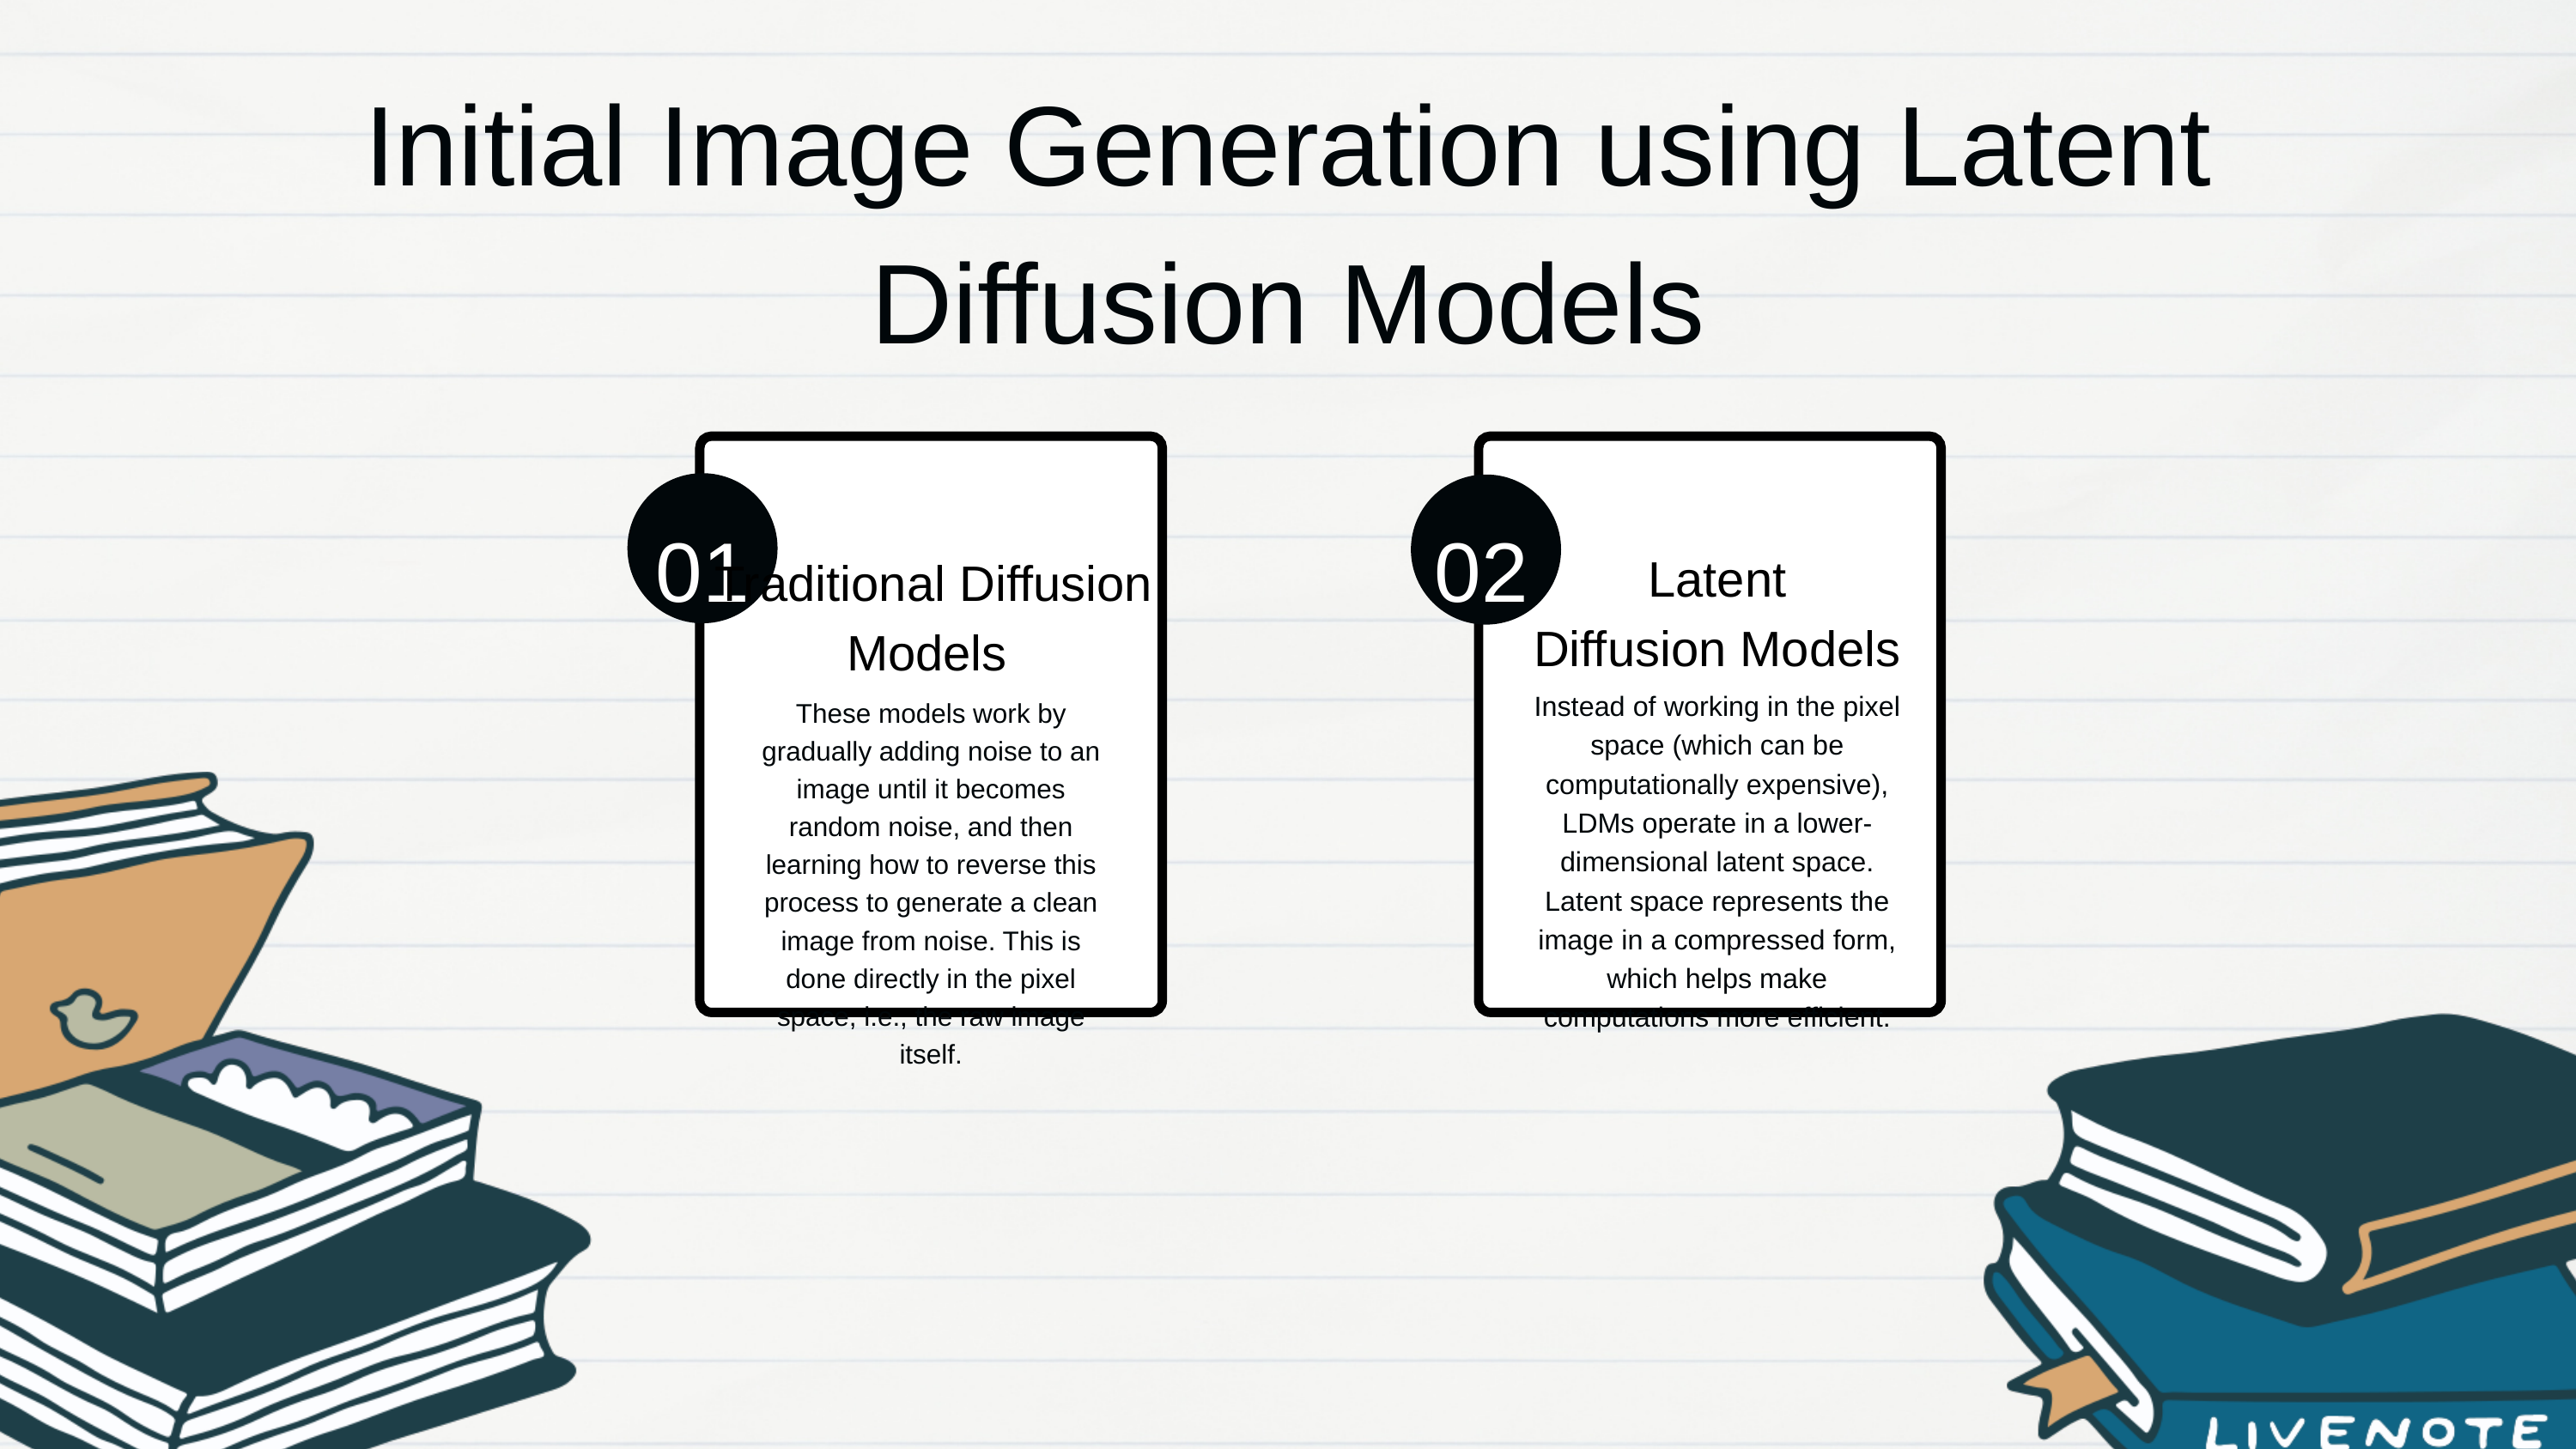

Initial Image Generation using Latent Diffusion Models

01
02
Latent
 Diffusion Models
Traditional Diffusion Models
Instead of working in the pixel space (which can be computationally expensive), LDMs operate in a lower-dimensional latent space. Latent space represents the image in a compressed form, which helps make computations more efficient.
These models work by gradually adding noise to an image until it becomes random noise, and then learning how to reverse this process to generate a clean image from noise. This is done directly in the pixel space, i.e., the raw image itself.